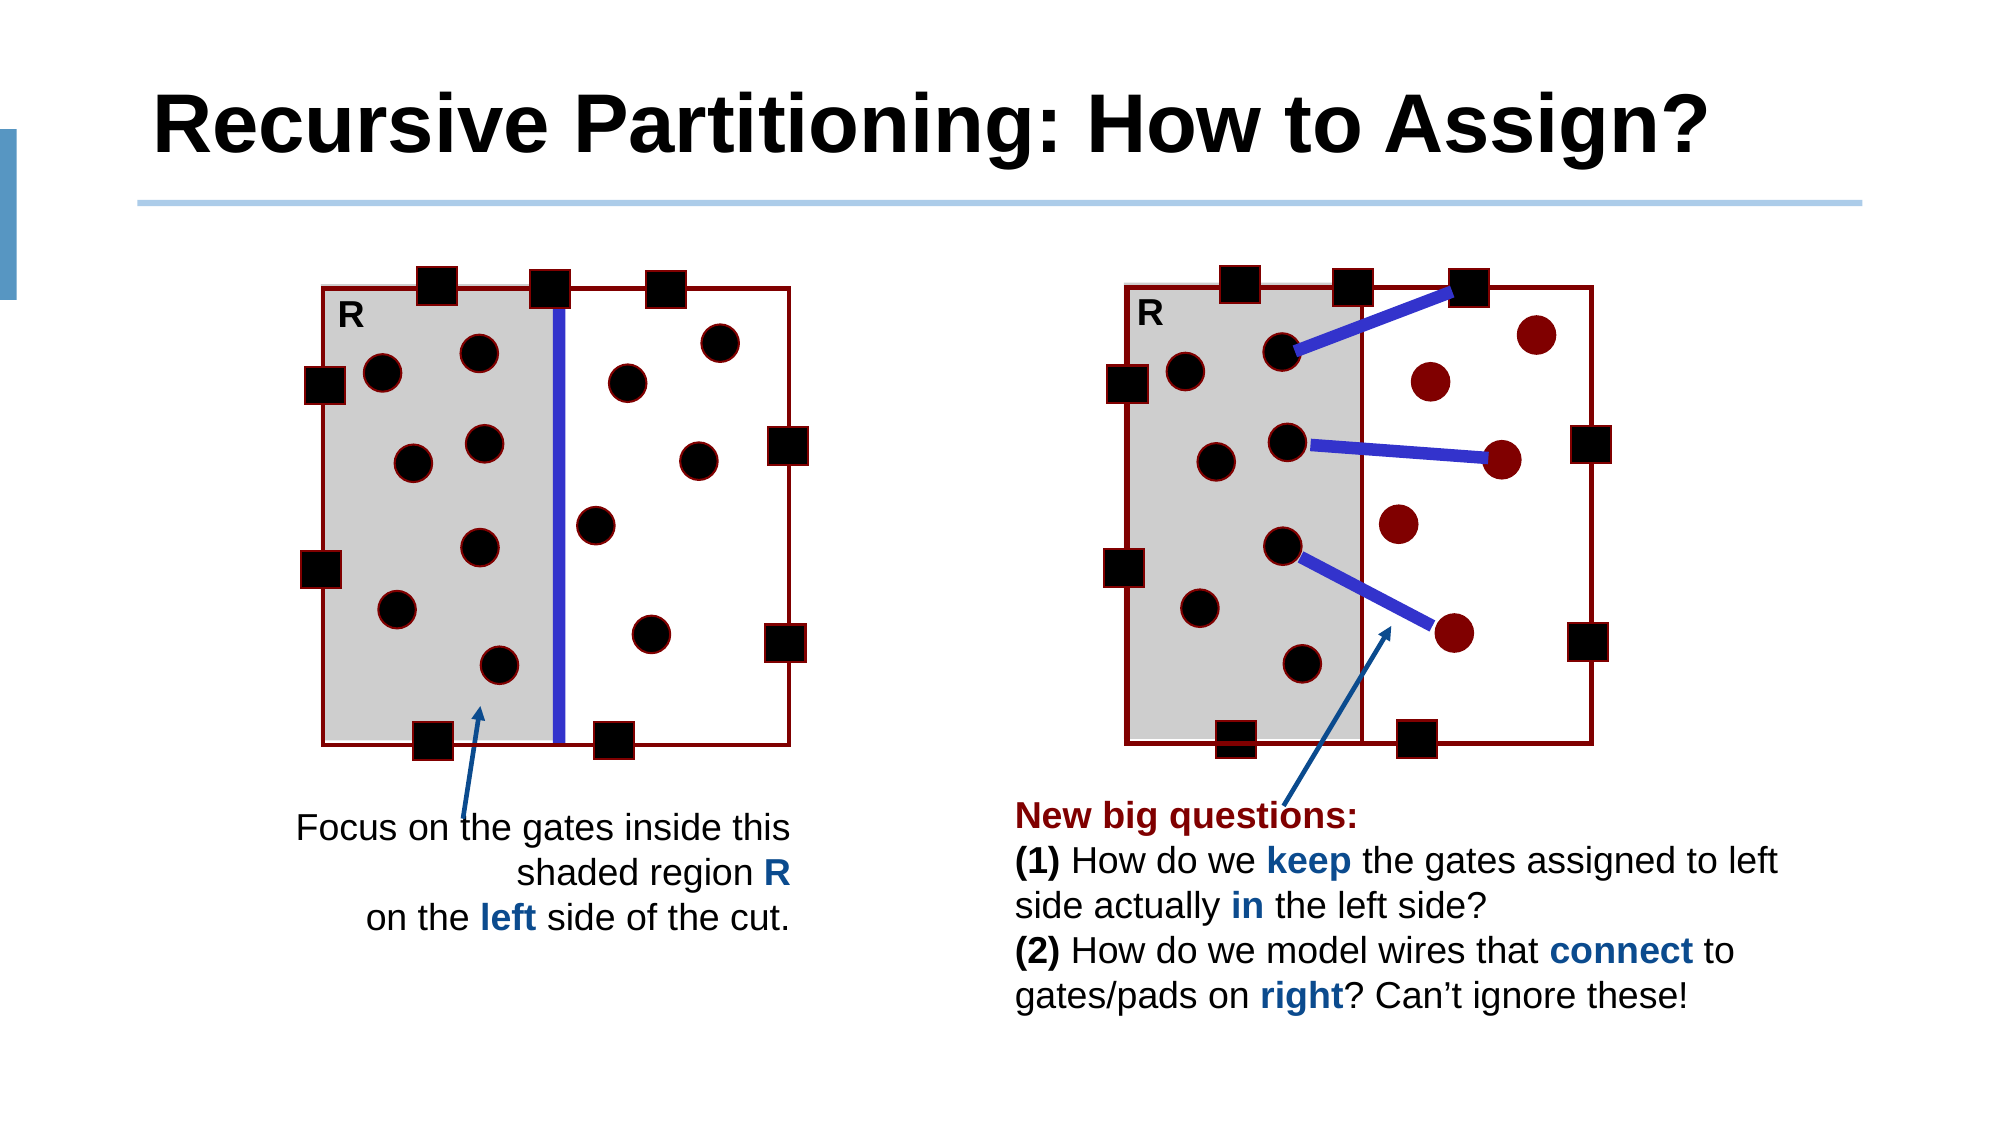

# Recursive Partitioning: How to Assign?

New big questions:
(1) How do we keep the gates assigned to left side actually in the left side?
(2) How do we model wires that connect to gates/pads on right? Can’t ignore these!

R
R

Focus on the gates inside this shaded region R
on the left side of the cut.